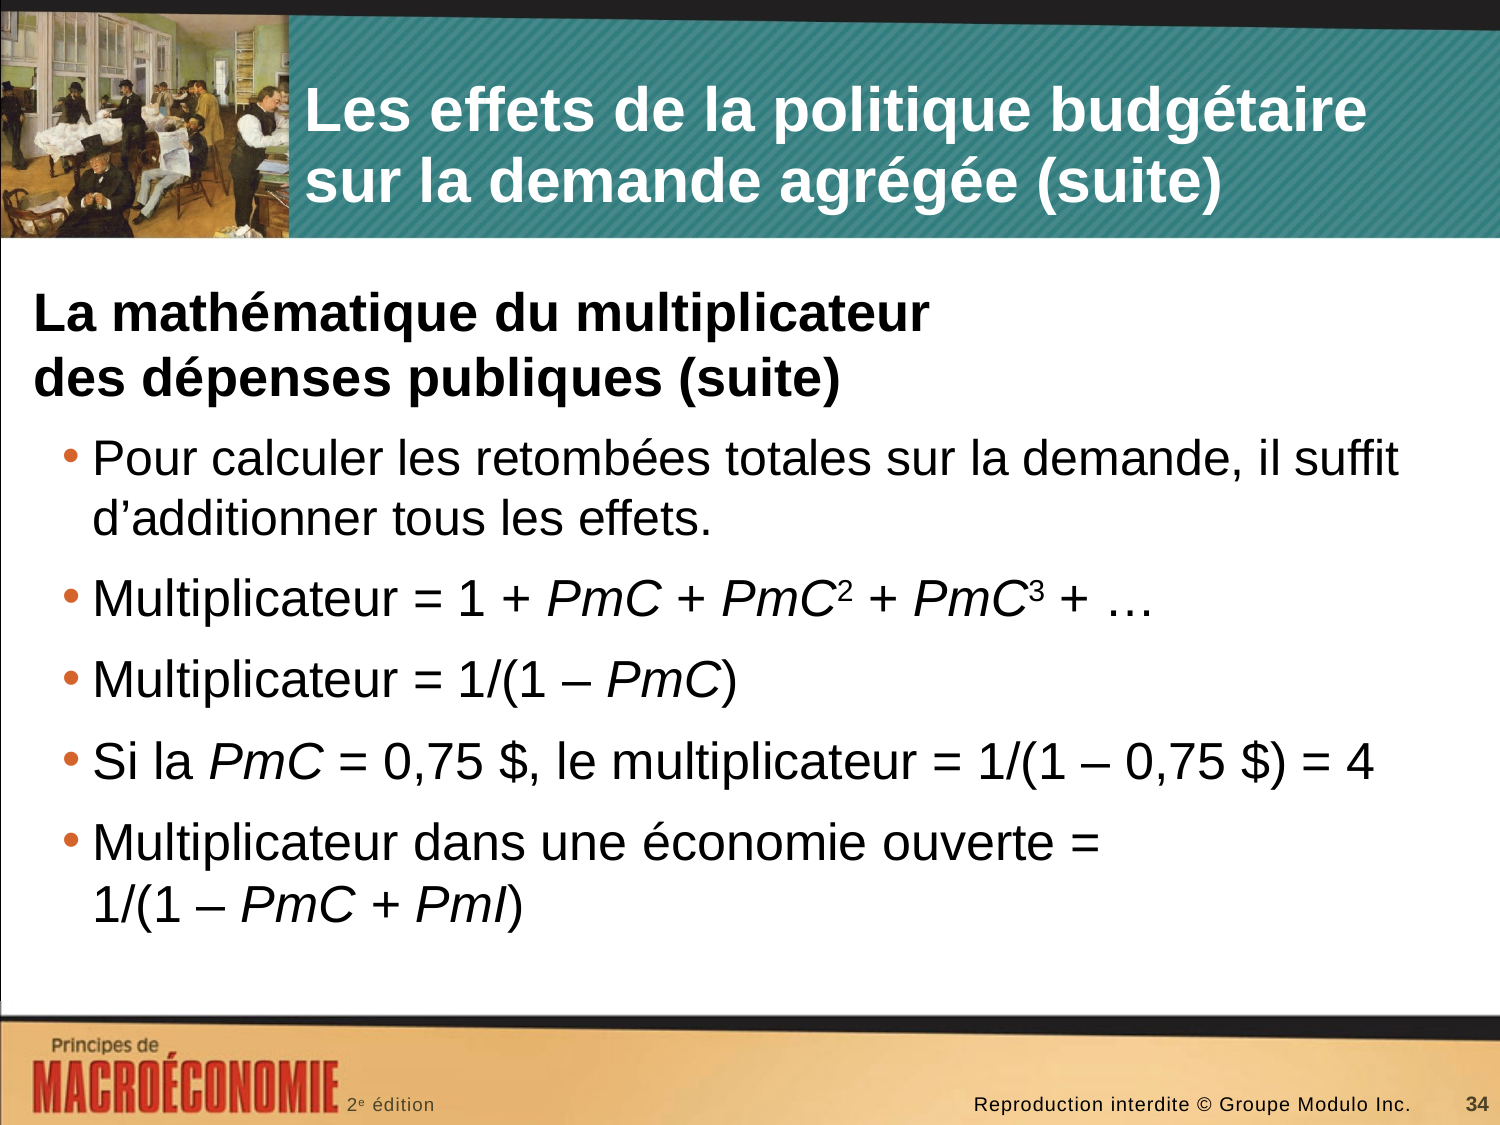

# Les effets de la politique budgétaire sur la demande agrégée (suite)
La mathématique du multiplicateur                           des dépenses publiques (suite)
Pour calculer les retombées totales sur la demande, il suffit d’additionner tous les effets.
Multiplicateur = 1 + PmC + PmC2 + PmC3 + …
Multiplicateur = 1/(1 – PmC)
Si la PmC = 0,75 $, le multiplicateur = 1/(1 – 0,75 $) = 4
Multiplicateur dans une économie ouverte =                   1/(1 – PmC + PmI)

34